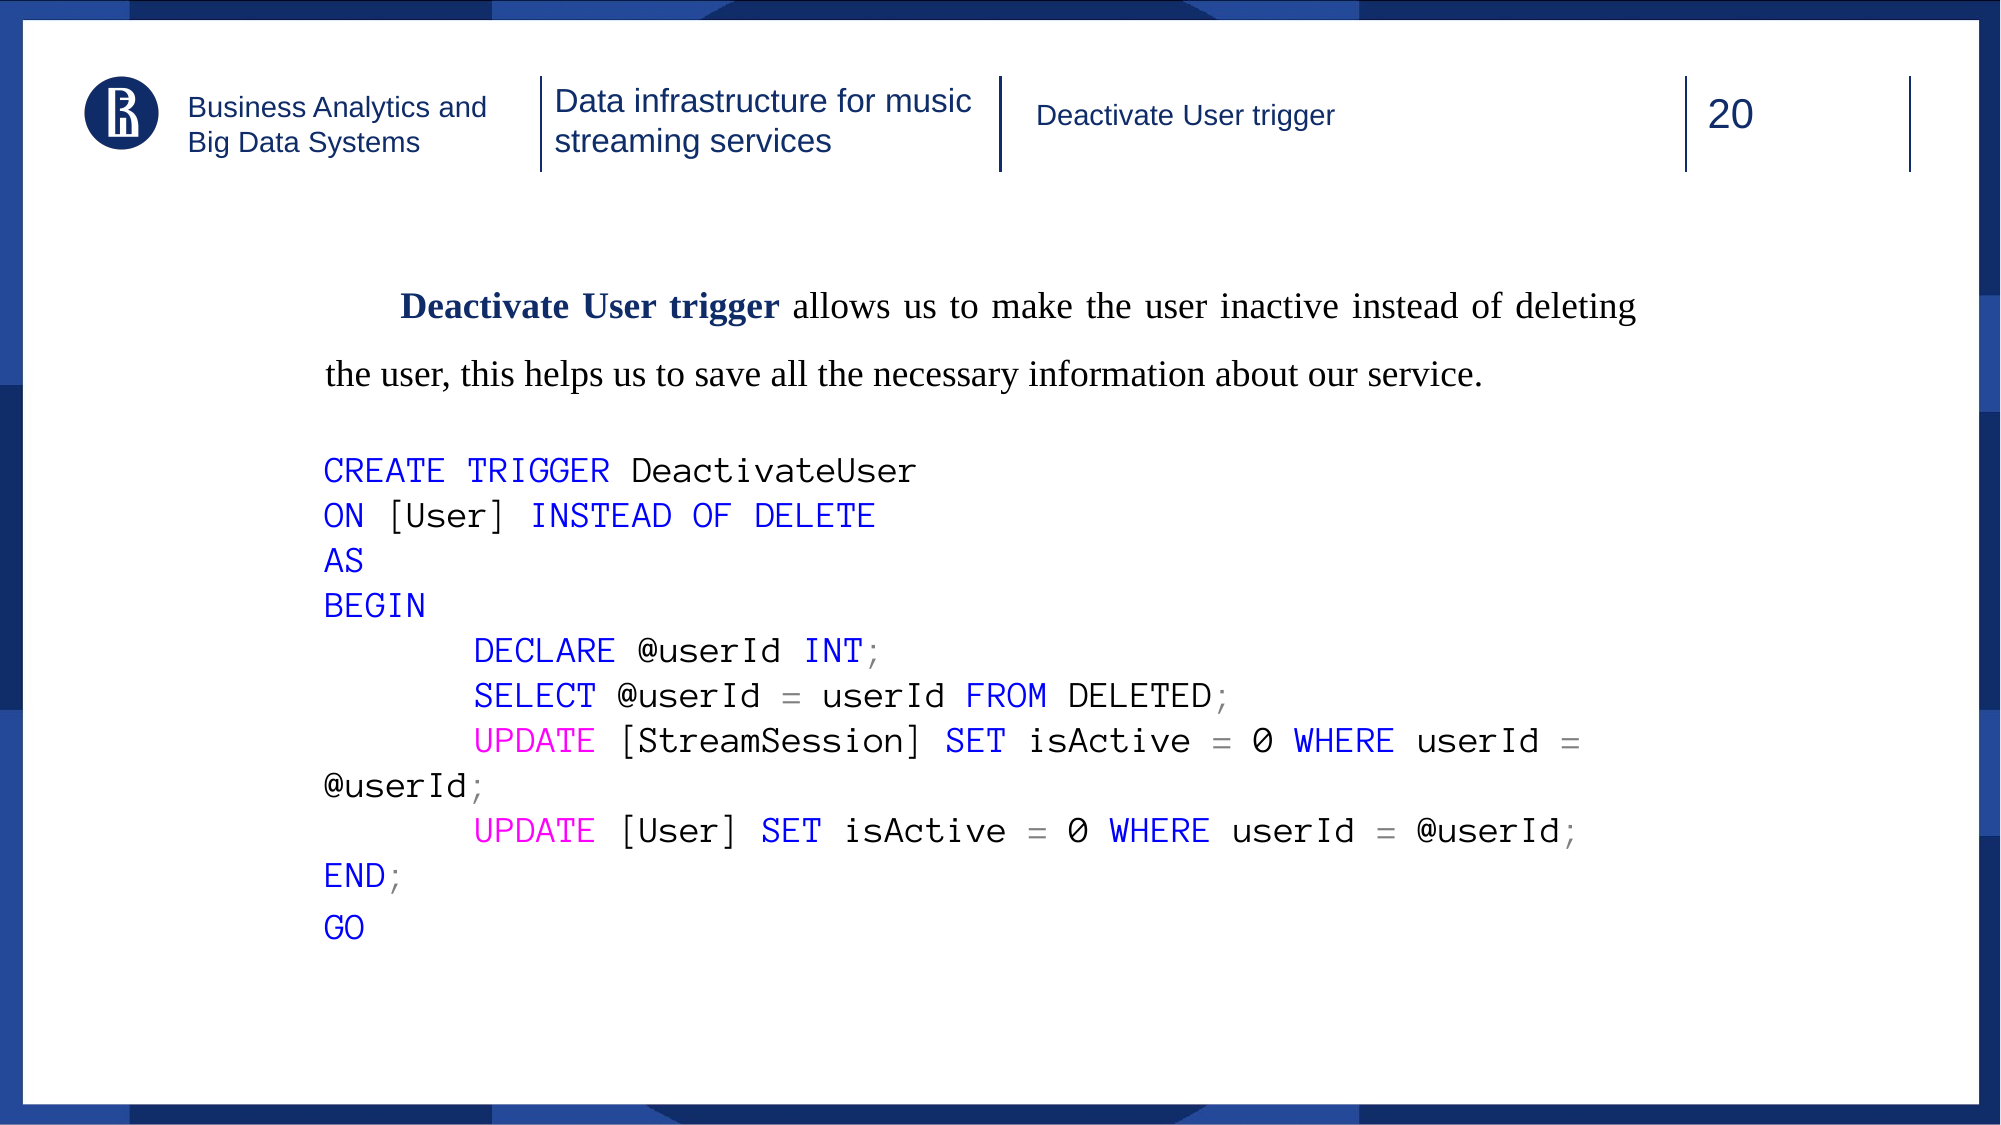

Data infrastructure for music streaming services
Deactivate User trigger

Business Analytics and Big Data Systems
Deactivate User trigger allows us to make the user inactive instead of deleting the user, this helps us to save all the necessary information about our service.

CREATE TRIGGER DeactivateUser
ON [User] INSTEAD OF DELETE
AS
BEGIN
	DECLARE @userId INT;
	SELECT @userId = userId FROM DELETED;
	UPDATE [StreamSession] SET isActive = 0 WHERE userId = @userId;
	UPDATE [User] SET isActive = 0 WHERE userId = @userId;
END;
GO